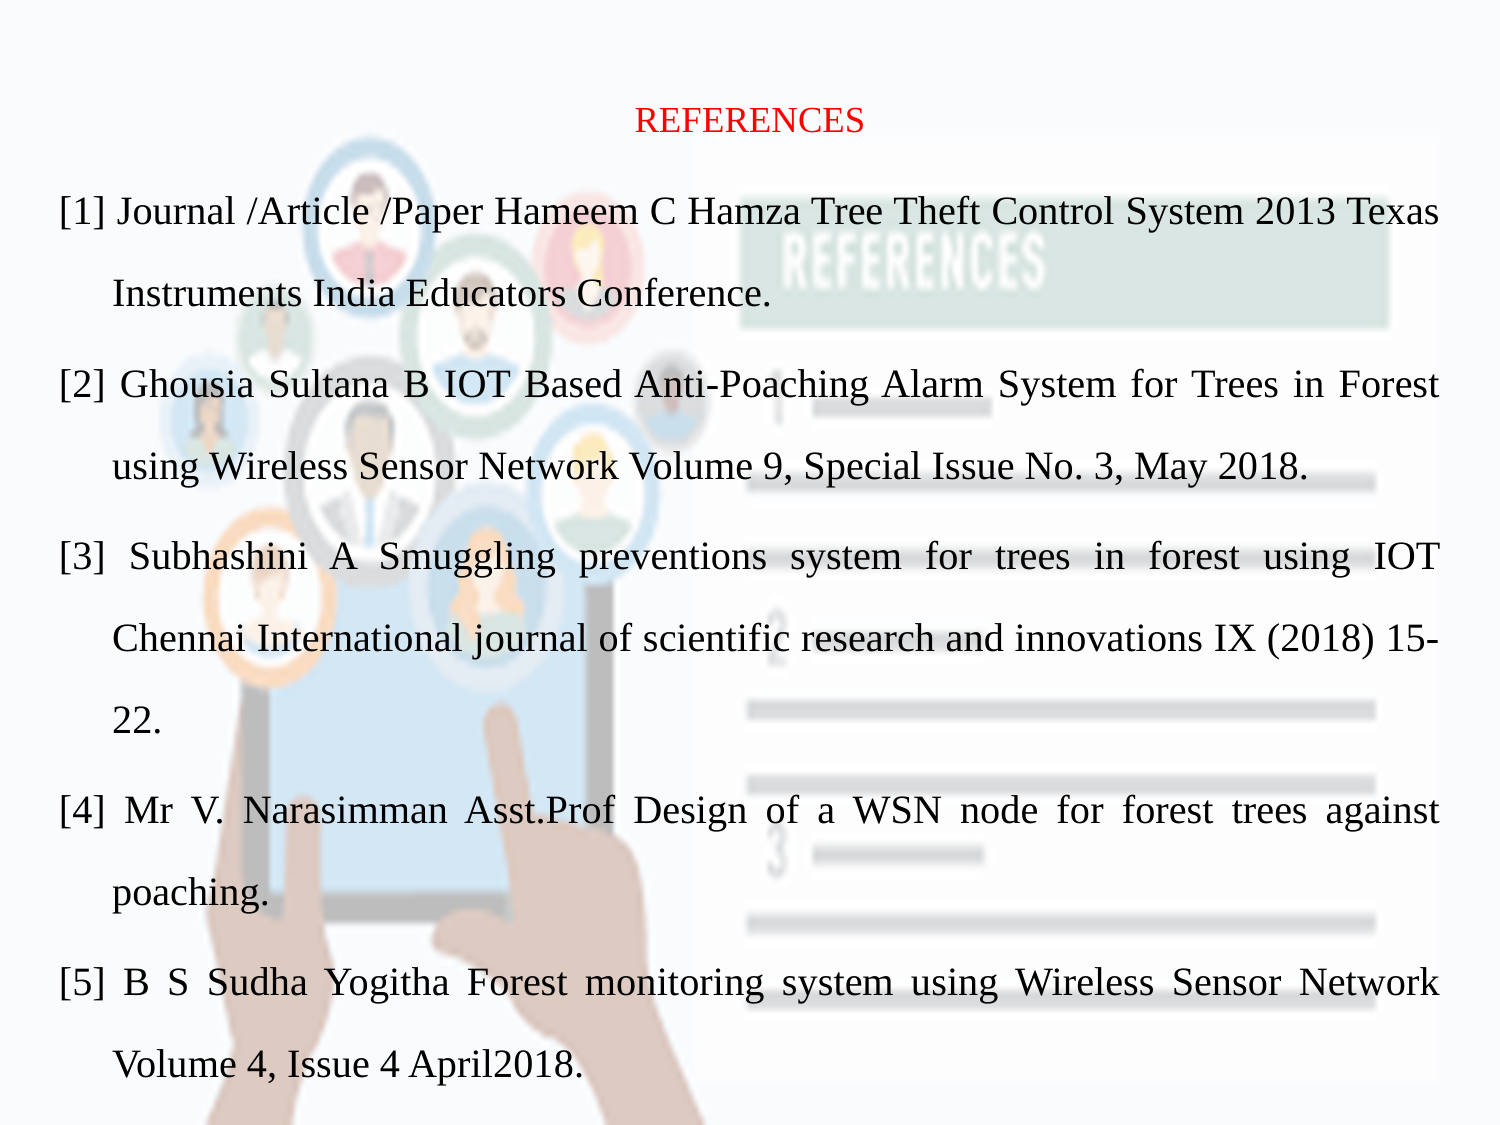

# REFERENCES
[1] Journal /Article /Paper Hameem C Hamza Tree Theft Control System 2013 Texas Instruments India Educators Conference.
[2] Ghousia Sultana B IOT Based Anti-Poaching Alarm System for Trees in Forest using Wireless Sensor Network Volume 9, Special Issue No. 3, May 2018.
[3] Subhashini A Smuggling preventions system for trees in forest using IOT Chennai International journal of scientific research and innovations IX (2018) 15-22.
[4] Mr V. Narasimman Asst.Prof Design of a WSN node for forest trees against poaching.
[5] B S Sudha Yogitha Forest monitoring system using Wireless Sensor Network Volume 4, Issue 4 April2018.